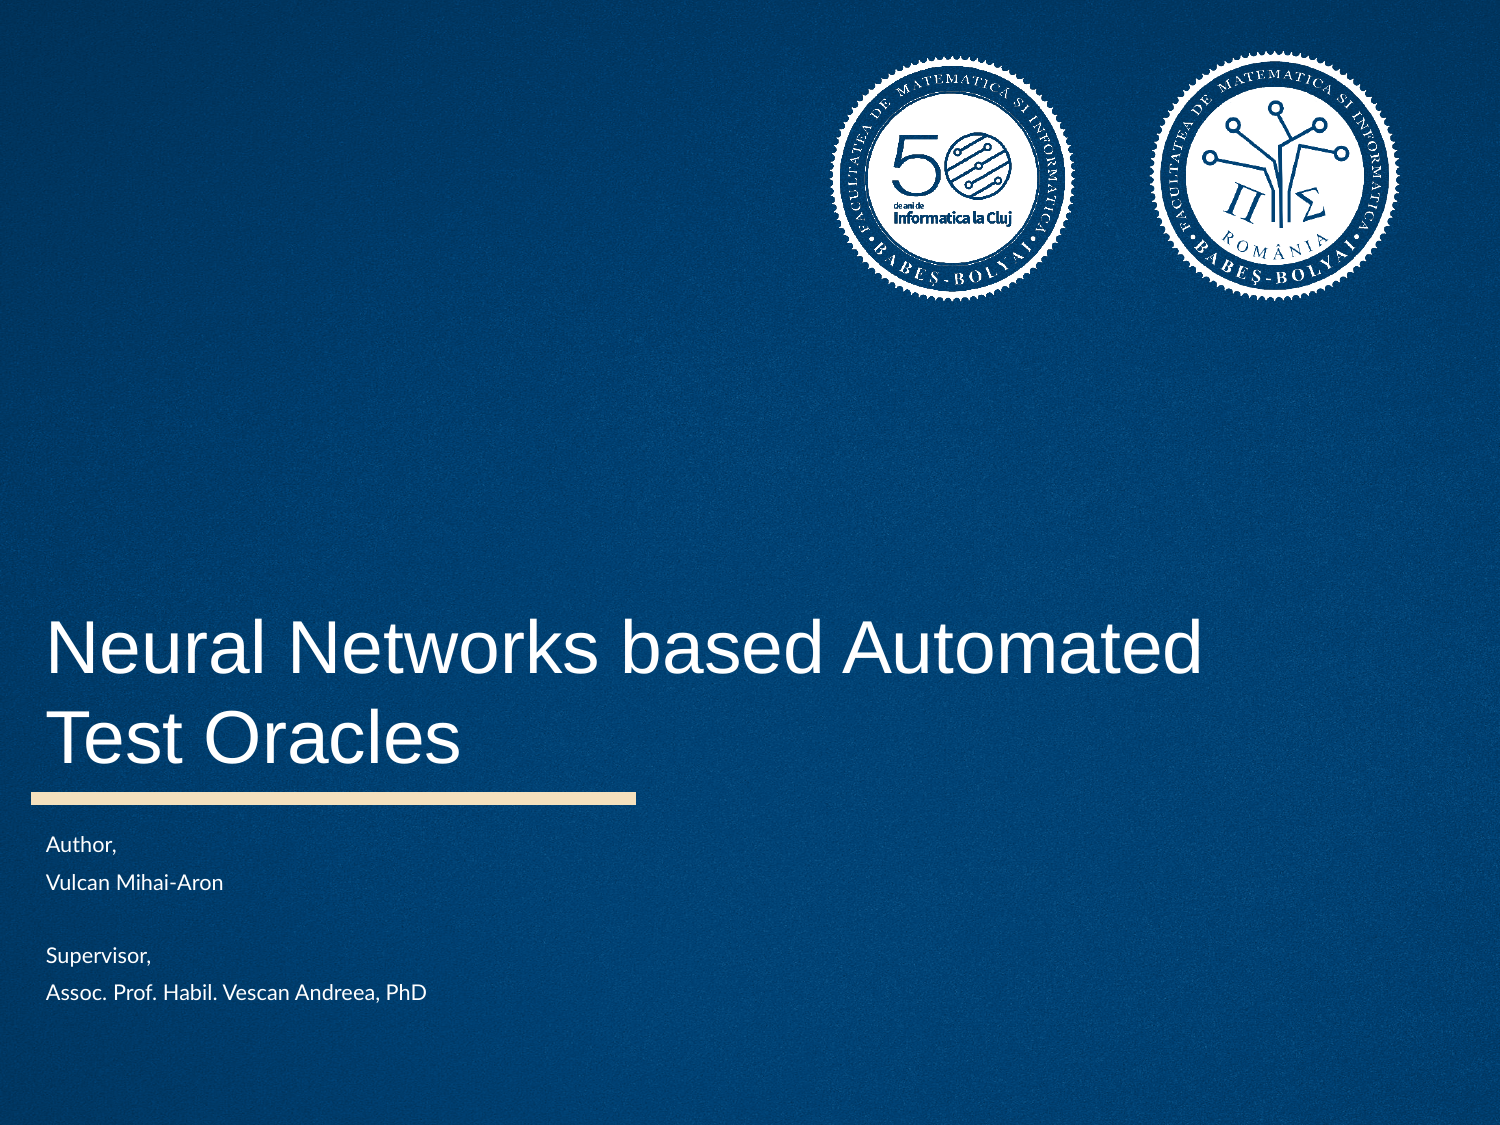

# Neural Networks based Automated Test Oracles
Author,
Vulcan Mihai-Aron

Supervisor,
Assoc. Prof. Habil. Vescan Andreea, PhD